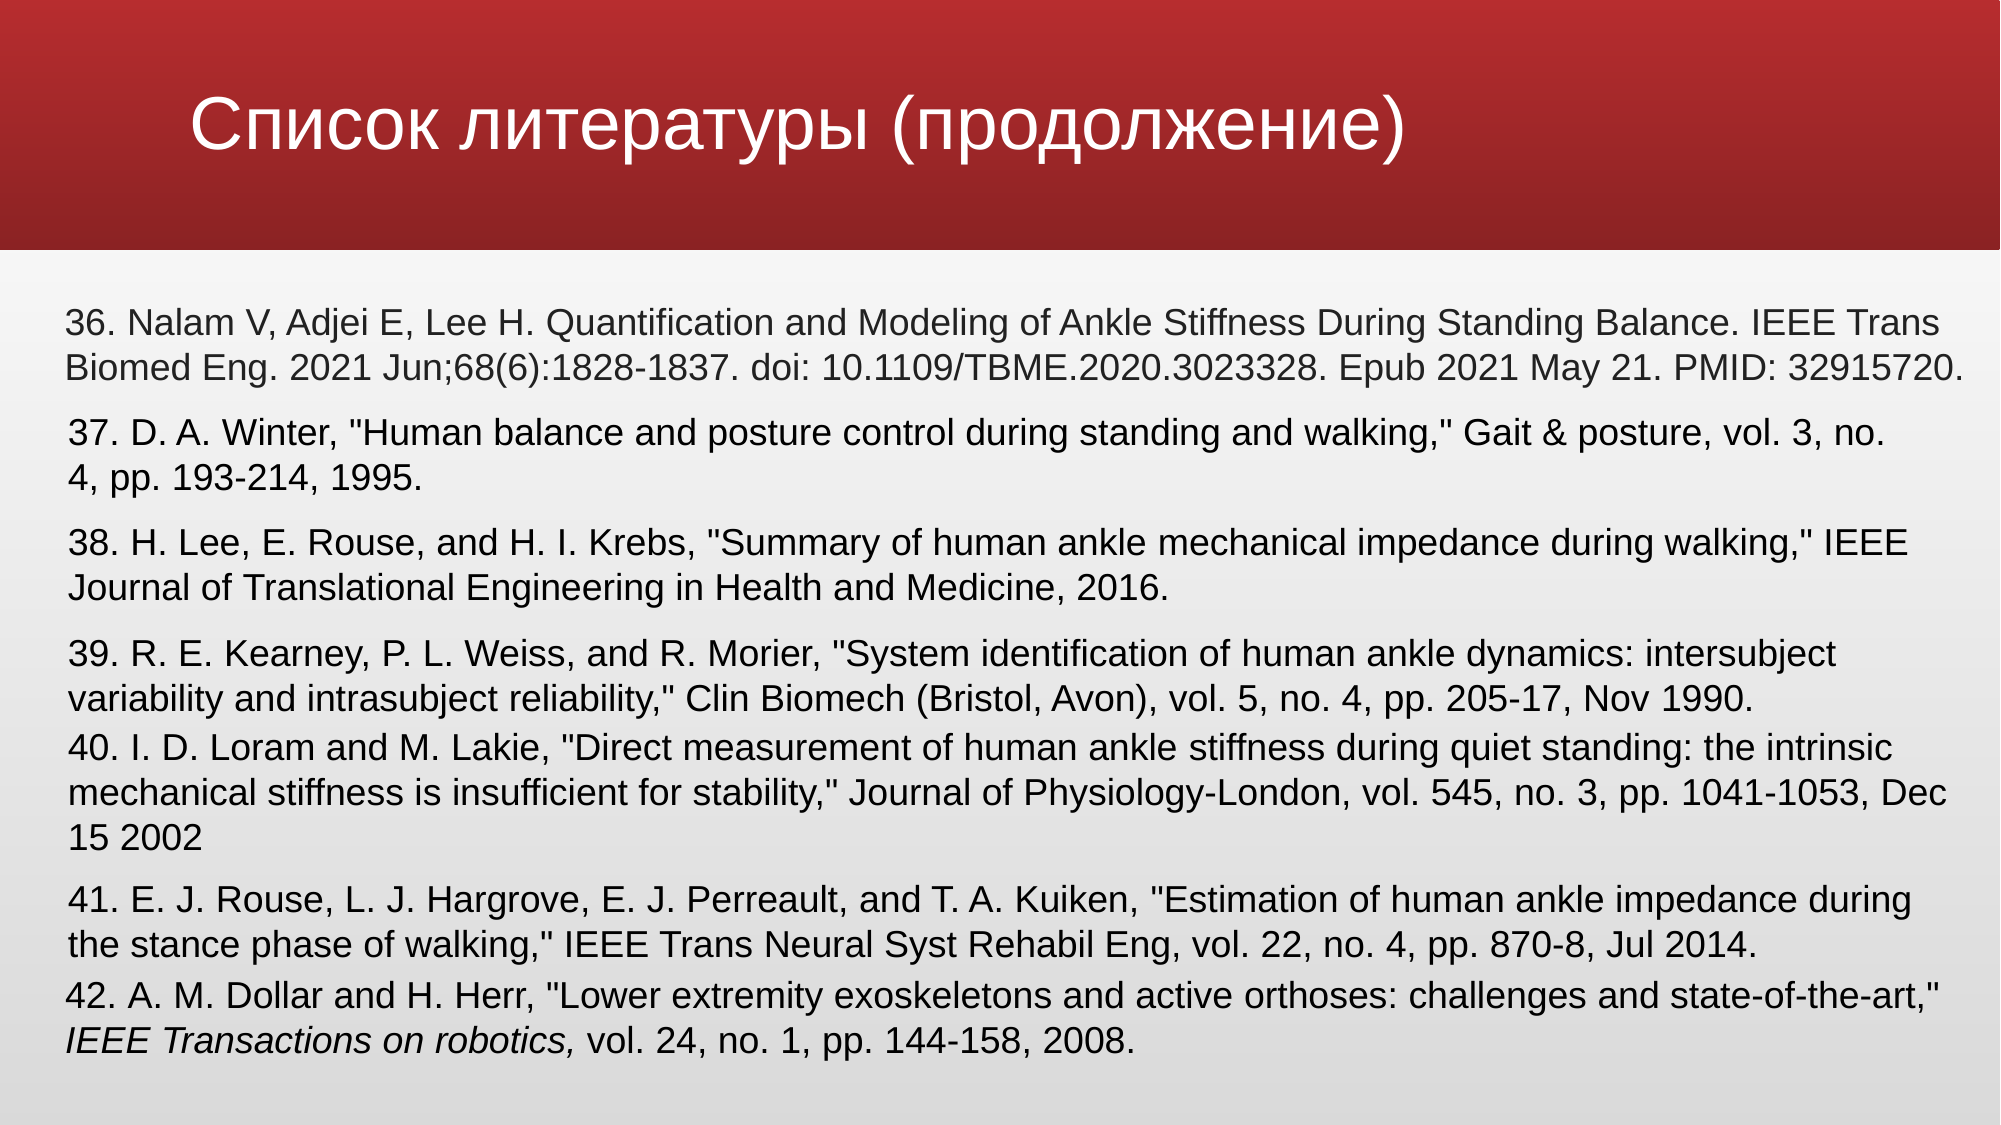

# Список литературы (продолжение)
36. Nalam V, Adjei E, Lee H. Quantification and Modeling of Ankle Stiffness During Standing Balance. IEEE Trans Biomed Eng. 2021 Jun;68(6):1828-1837. doi: 10.1109/TBME.2020.3023328. Epub 2021 May 21. PMID: 32915720.
37. D. A. Winter, "Human balance and posture control during standing and walking," Gait & posture, vol. 3, no. 4, pp. 193-214, 1995.
38. H. Lee, E. Rouse, and H. I. Krebs, "Summary of human ankle mechanical impedance during walking," IEEE Journal of Translational Engineering in Health and Medicine, 2016.
39. R. E. Kearney, P. L. Weiss, and R. Morier, "System identification of human ankle dynamics: intersubject variability and intrasubject reliability," Clin Biomech (Bristol, Avon), vol. 5, no. 4, pp. 205-17, Nov 1990.
40. I. D. Loram and M. Lakie, "Direct measurement of human ankle stiffness during quiet standing: the intrinsic mechanical stiffness is insufficient for stability," Journal of Physiology-London, vol. 545, no. 3, pp. 1041-1053, Dec 15 2002
41. E. J. Rouse, L. J. Hargrove, E. J. Perreault, and T. A. Kuiken, "Estimation of human ankle impedance during the stance phase of walking," IEEE Trans Neural Syst Rehabil Eng, vol. 22, no. 4, pp. 870-8, Jul 2014.
42. A. M. Dollar and H. Herr, "Lower extremity exoskeletons and active orthoses: challenges and state-of-the-art," IEEE Transactions on robotics, vol. 24, no. 1, pp. 144-158, 2008.